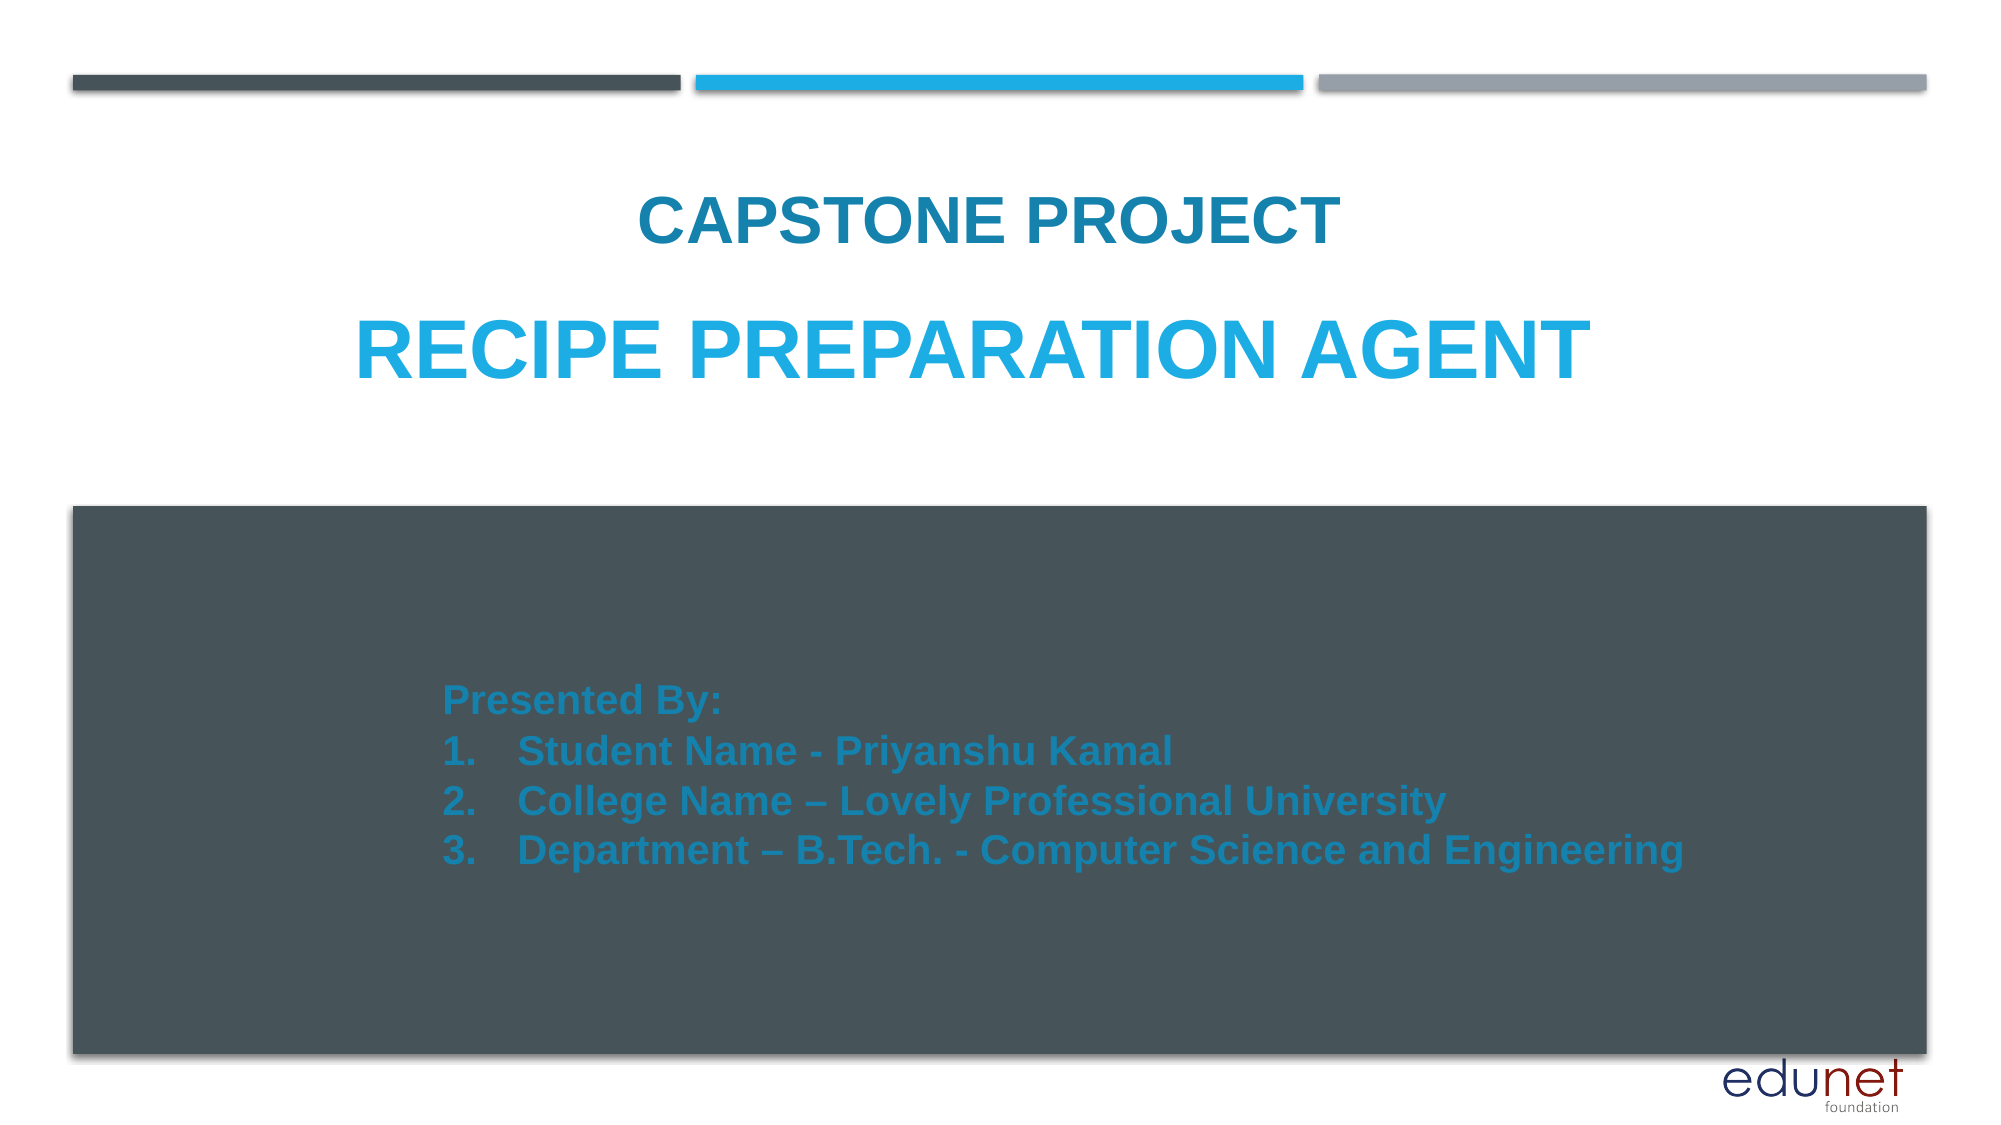

CAPSTONE PROJECT
# RECIPE PREPARATION AGENT
Presented By:
Student Name - Priyanshu Kamal
College Name – Lovely Professional University
Department – B.Tech. - Computer Science and Engineering